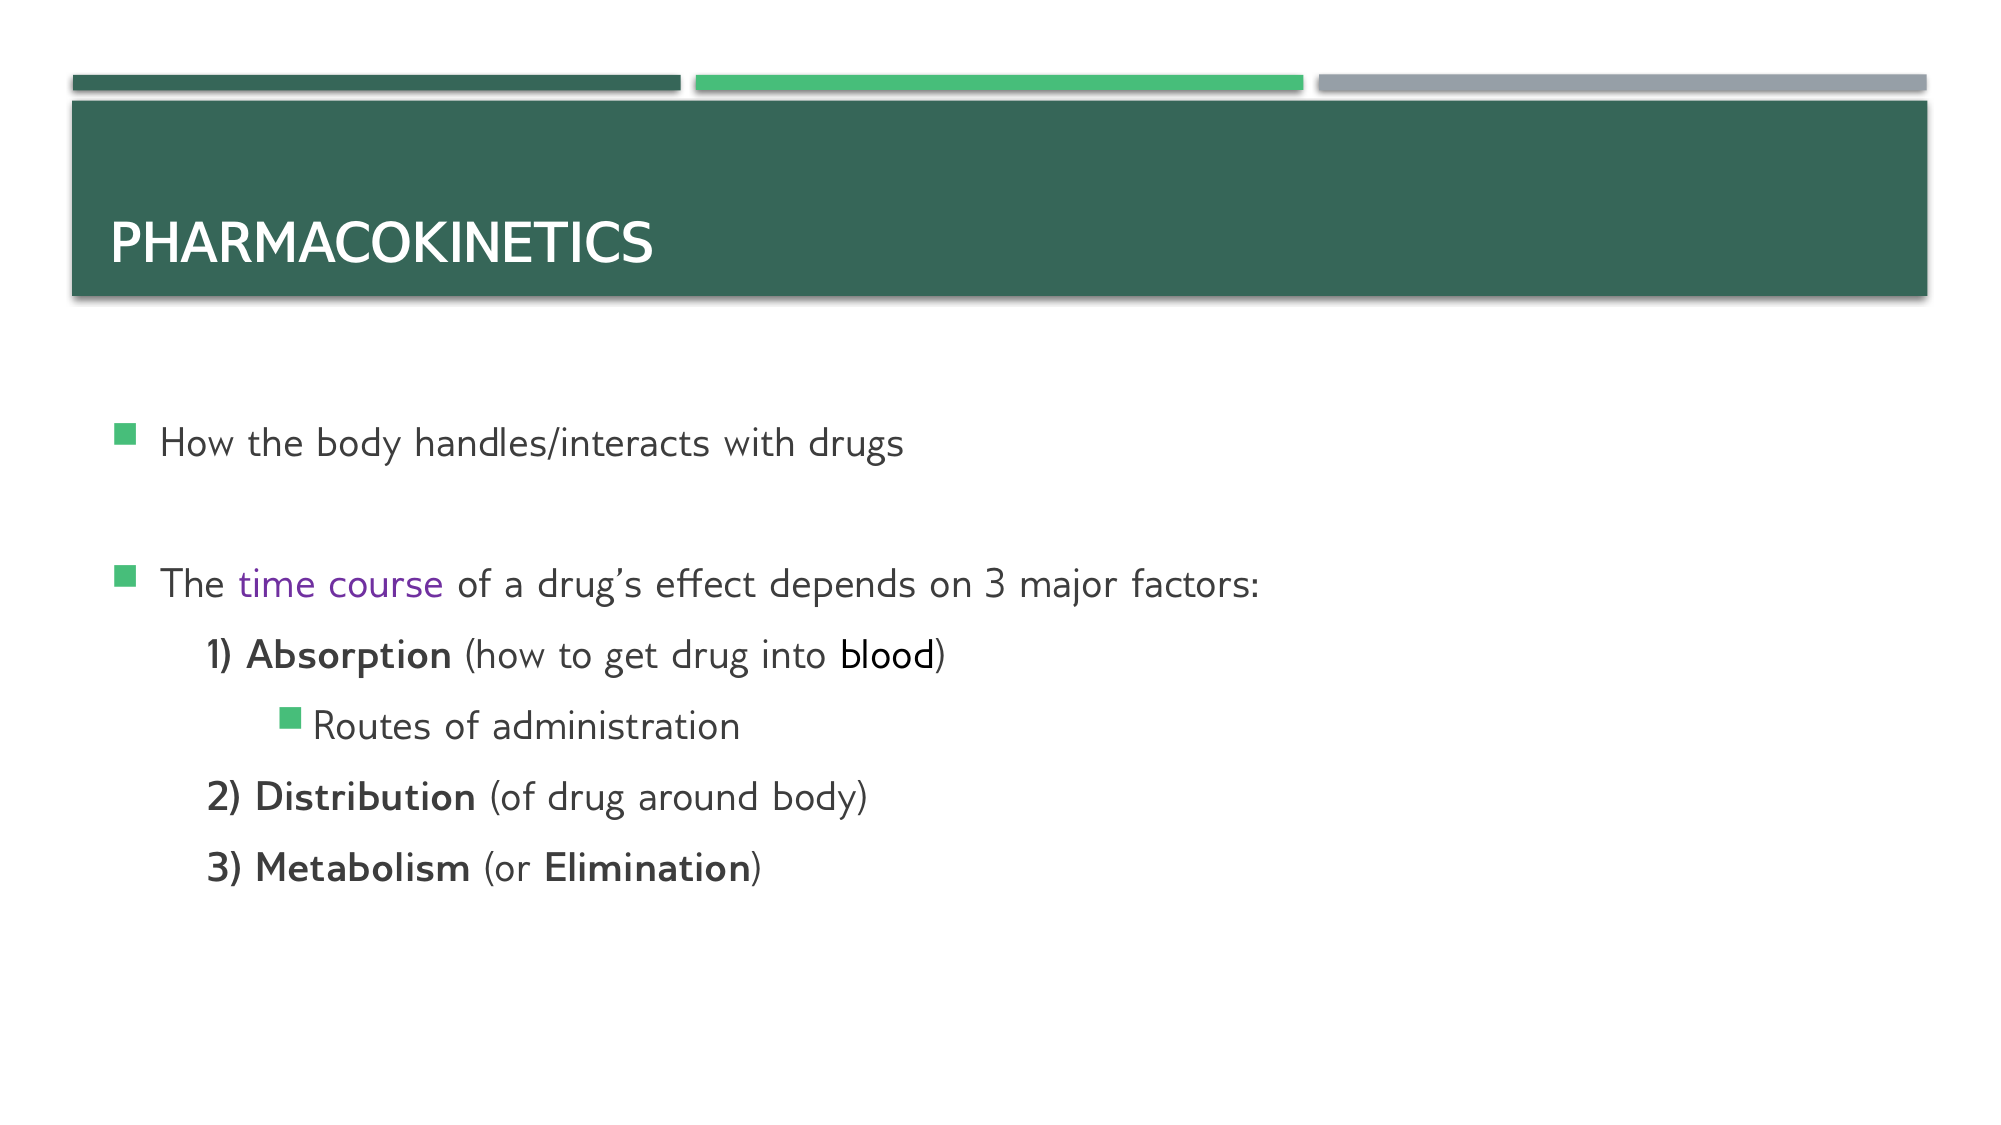

# Pharmacokinetics
How the body handles/interacts with drugs

The time course of a drug’s effect depends on 3 major factors:
1) Absorption (how to get drug into blood)
Routes of administration
2) Distribution (of drug around body)
3) Metabolism (or Elimination)